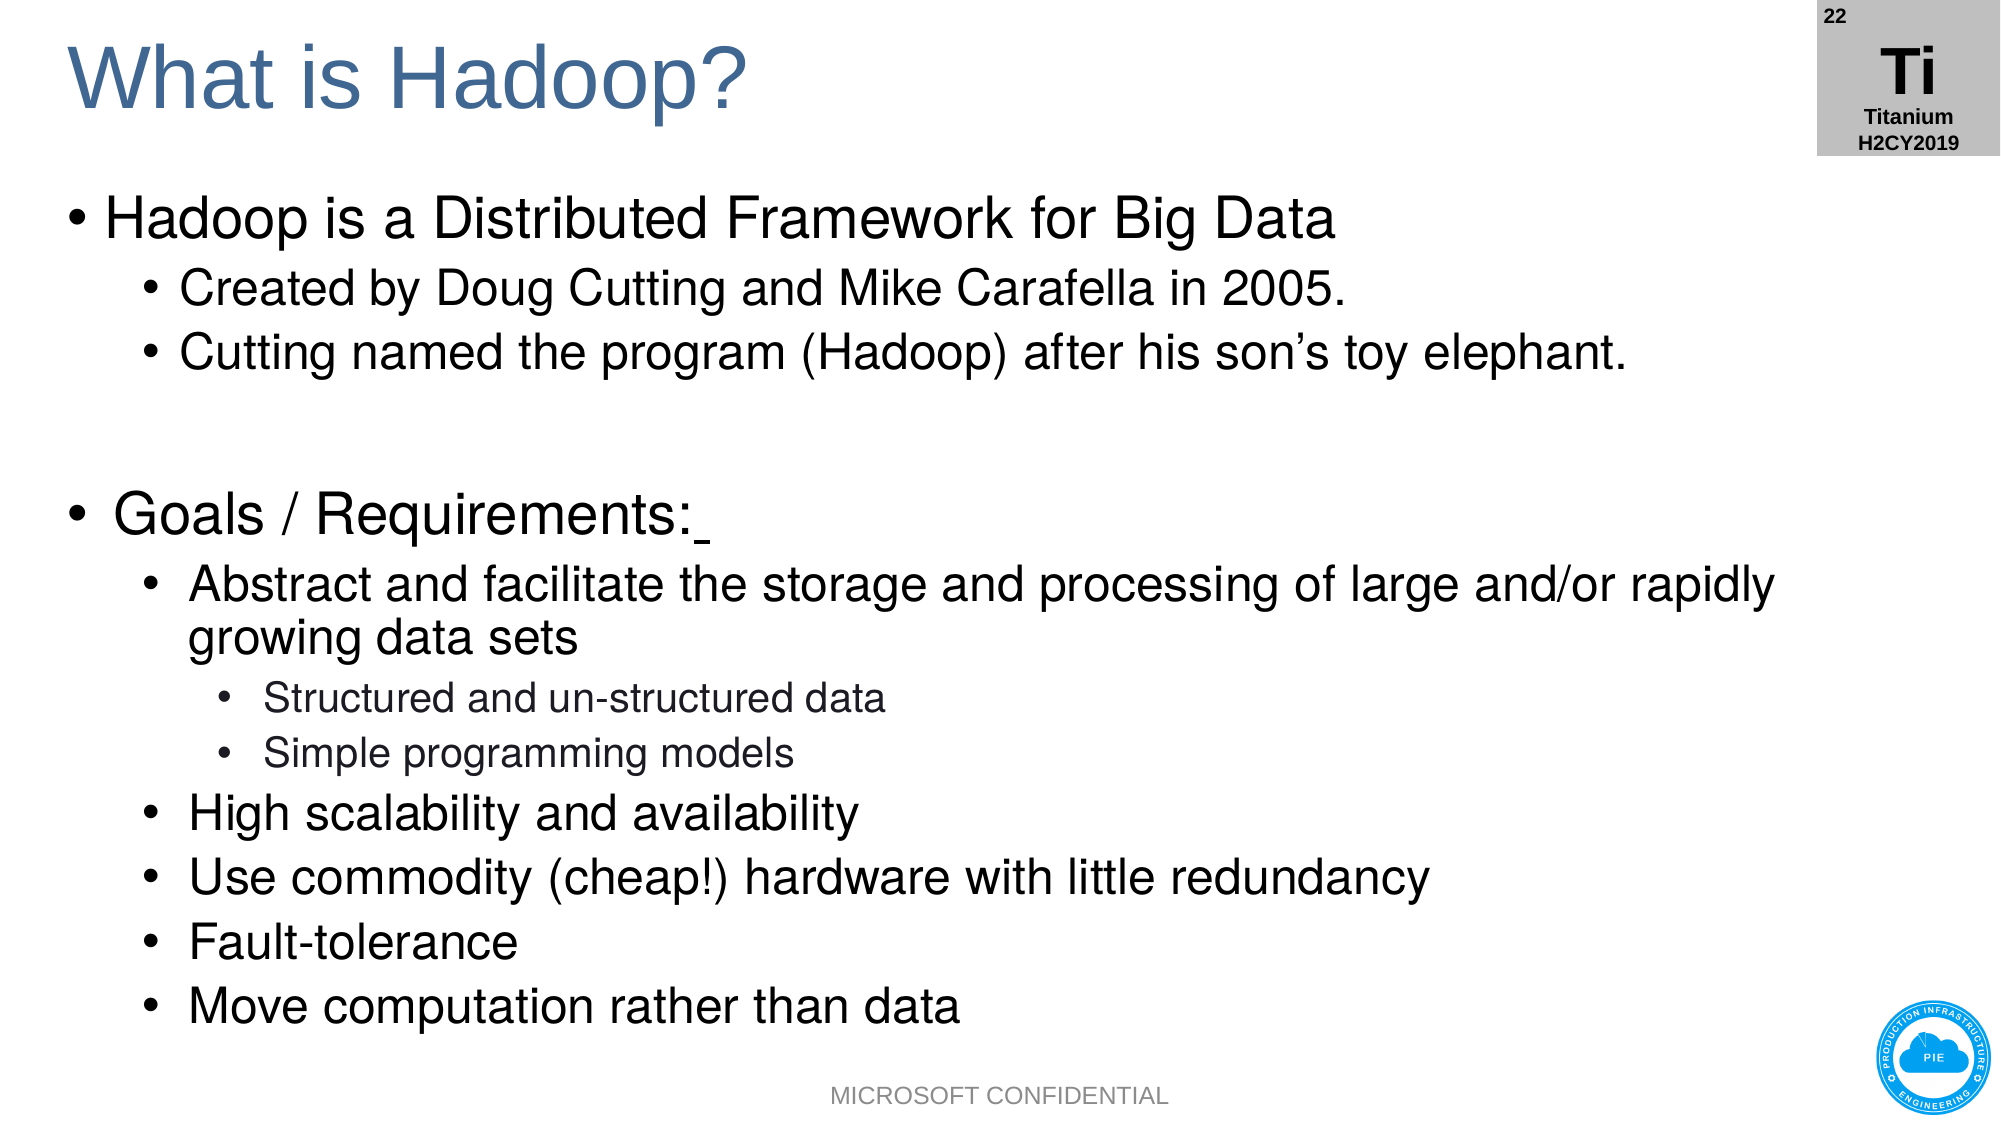

# What is Hadoop?
Hadoop is a Distributed Framework for Big Data
Created by Doug Cutting and Mike Carafella in 2005.
Cutting named the program (Hadoop) after his son’s toy elephant.

Goals / Requirements:
Abstract and facilitate the storage and processing of large and/or rapidly growing data sets
Structured and un-structured data
Simple programming models
High scalability and availability
Use commodity (cheap!) hardware with little redundancy
Fault-tolerance
Move computation rather than data

MICROSOFT CONFIDENTIAL